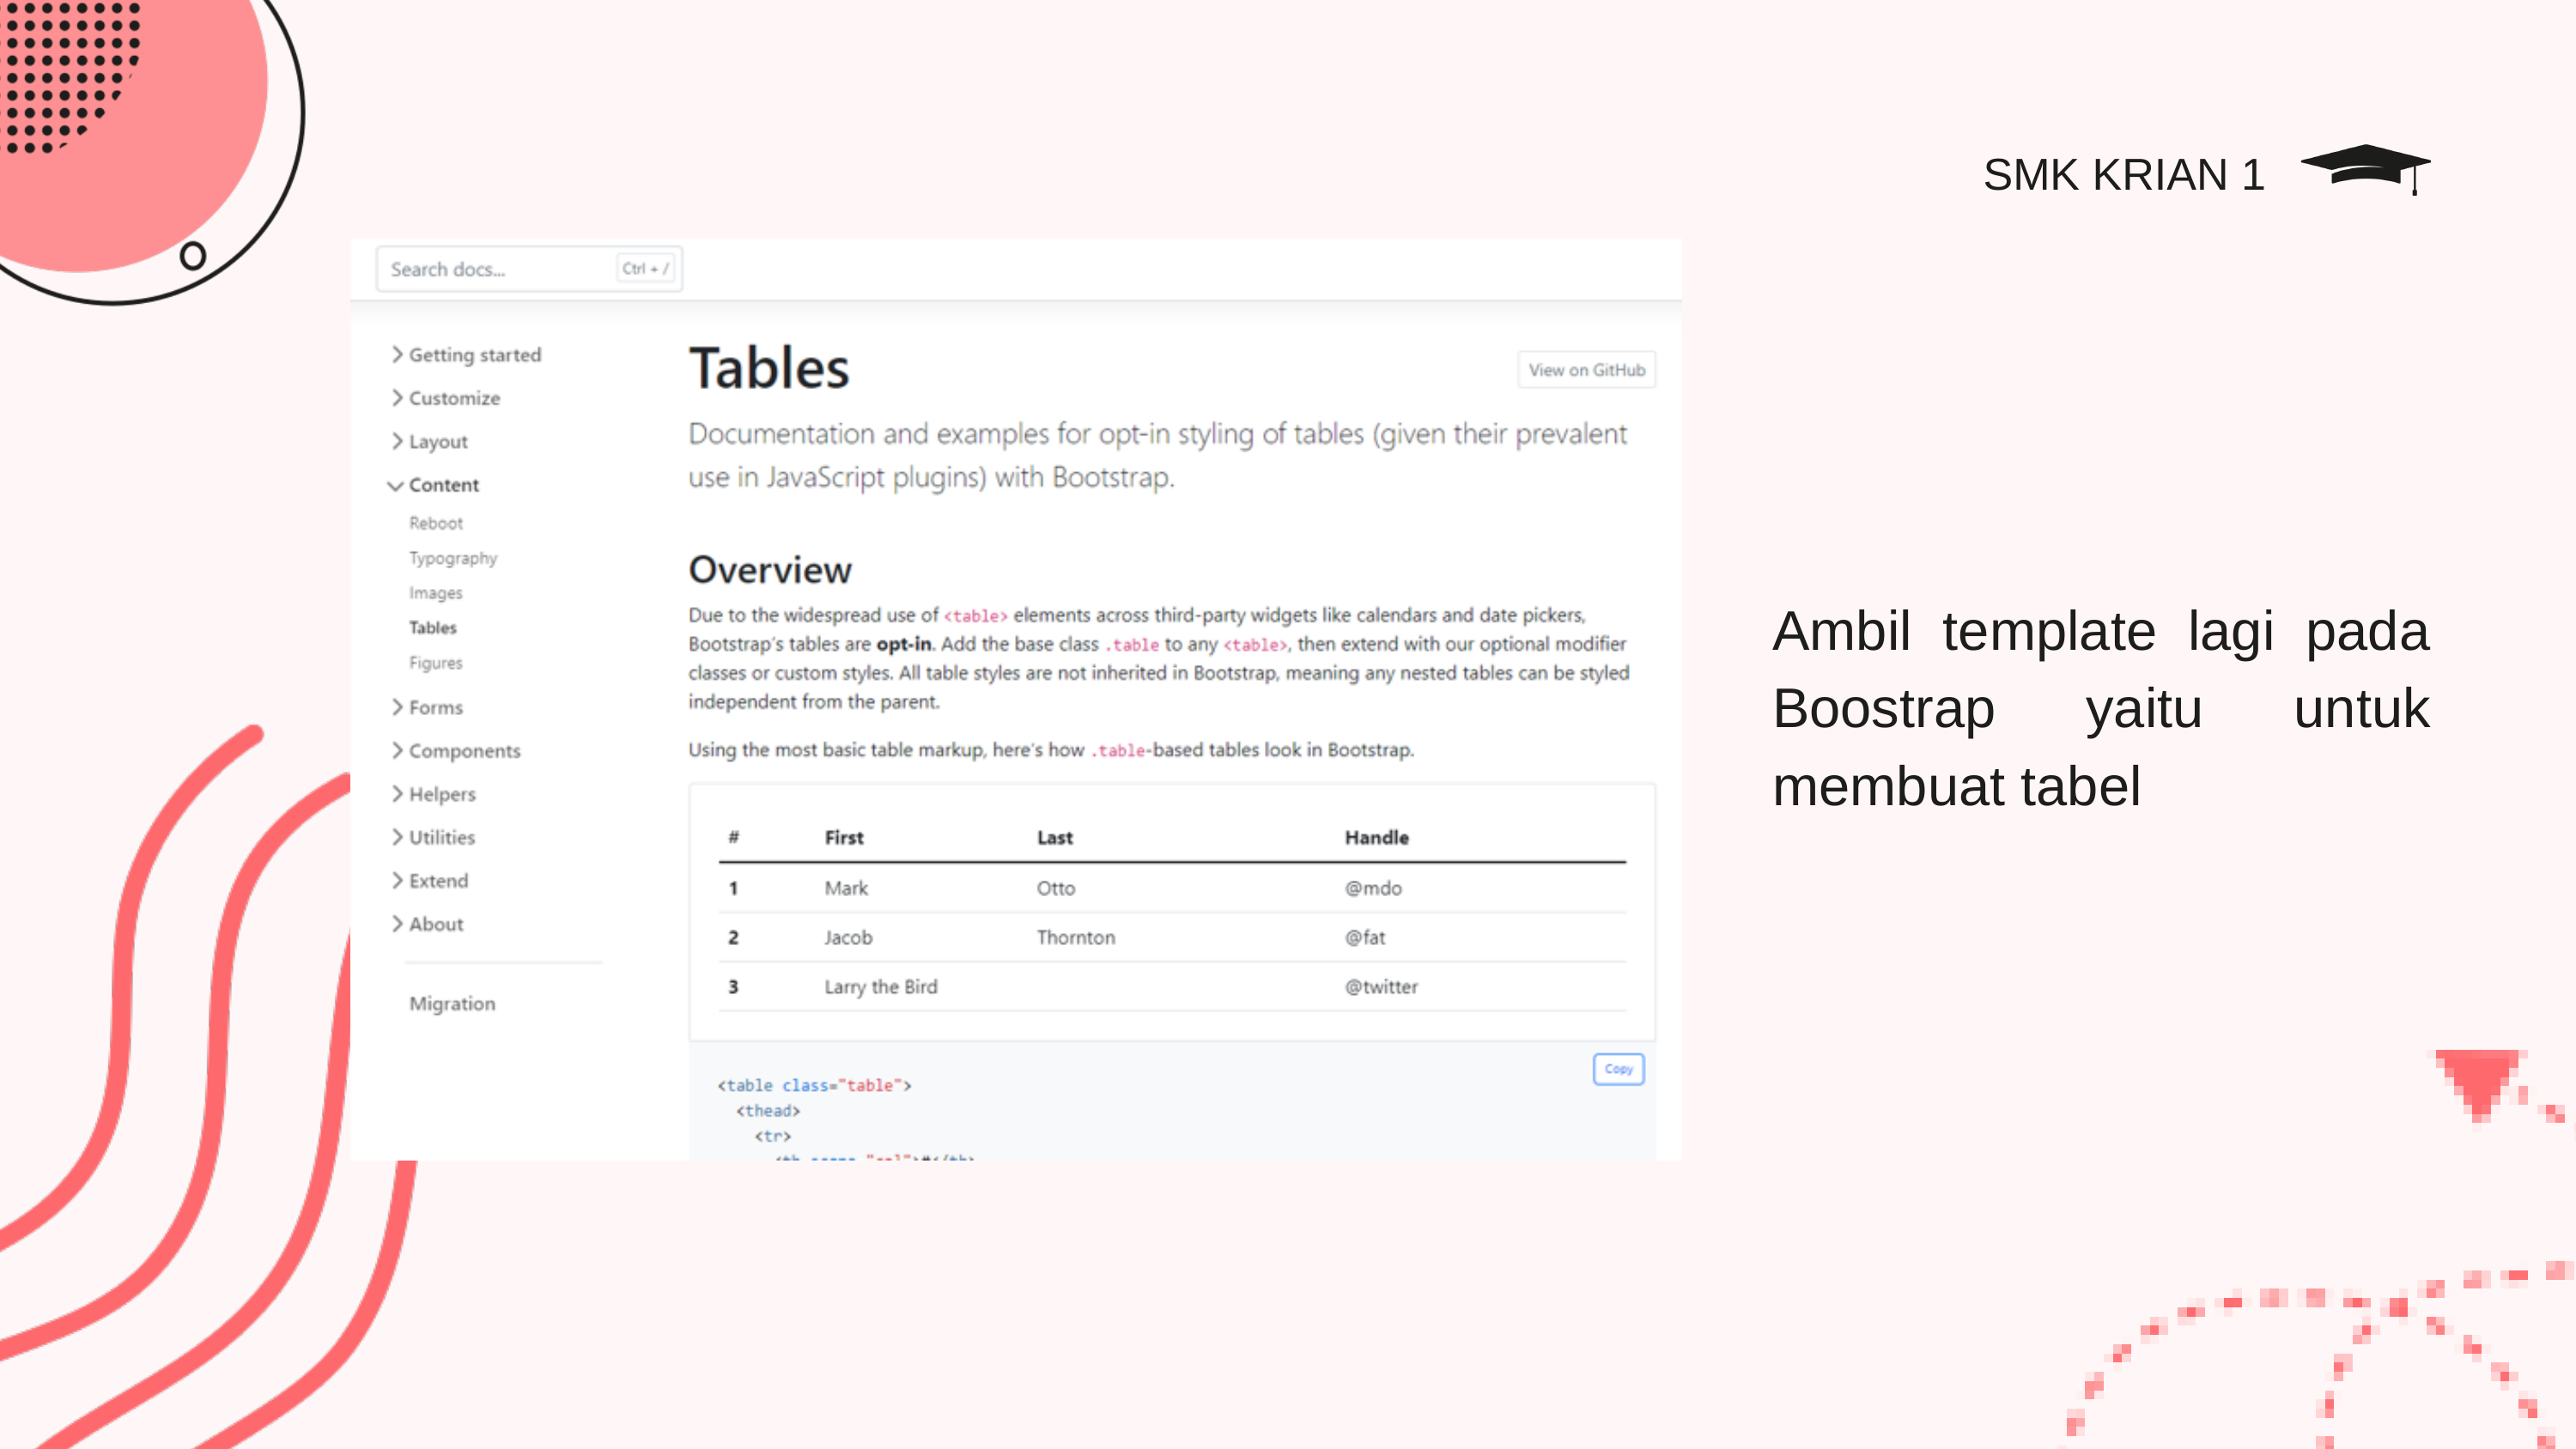

SMK KRIAN 1

Ambil template lagi pada Boostrap yaitu untuk membuat tabel